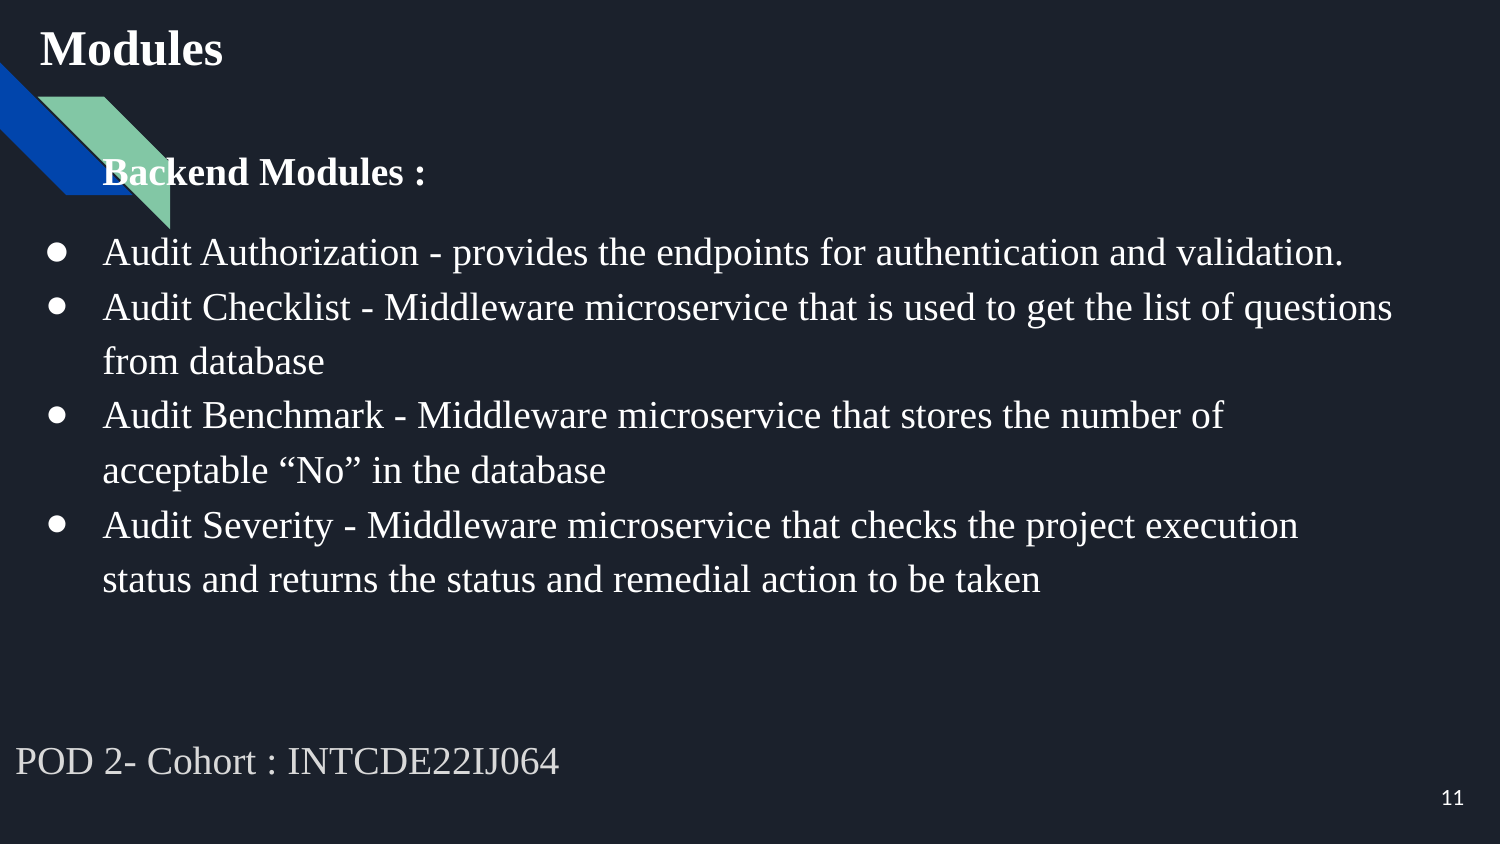

# Modules
Backend Modules :
Audit Authorization - provides the endpoints for authentication and validation.
Audit Checklist - Middleware microservice that is used to get the list of questions from database
Audit Benchmark - Middleware microservice that stores the number of acceptable “No” in the database
Audit Severity - Middleware microservice that checks the project execution status and returns the status and remedial action to be taken

POD 2- Cohort : INTCDE22IJ064
11